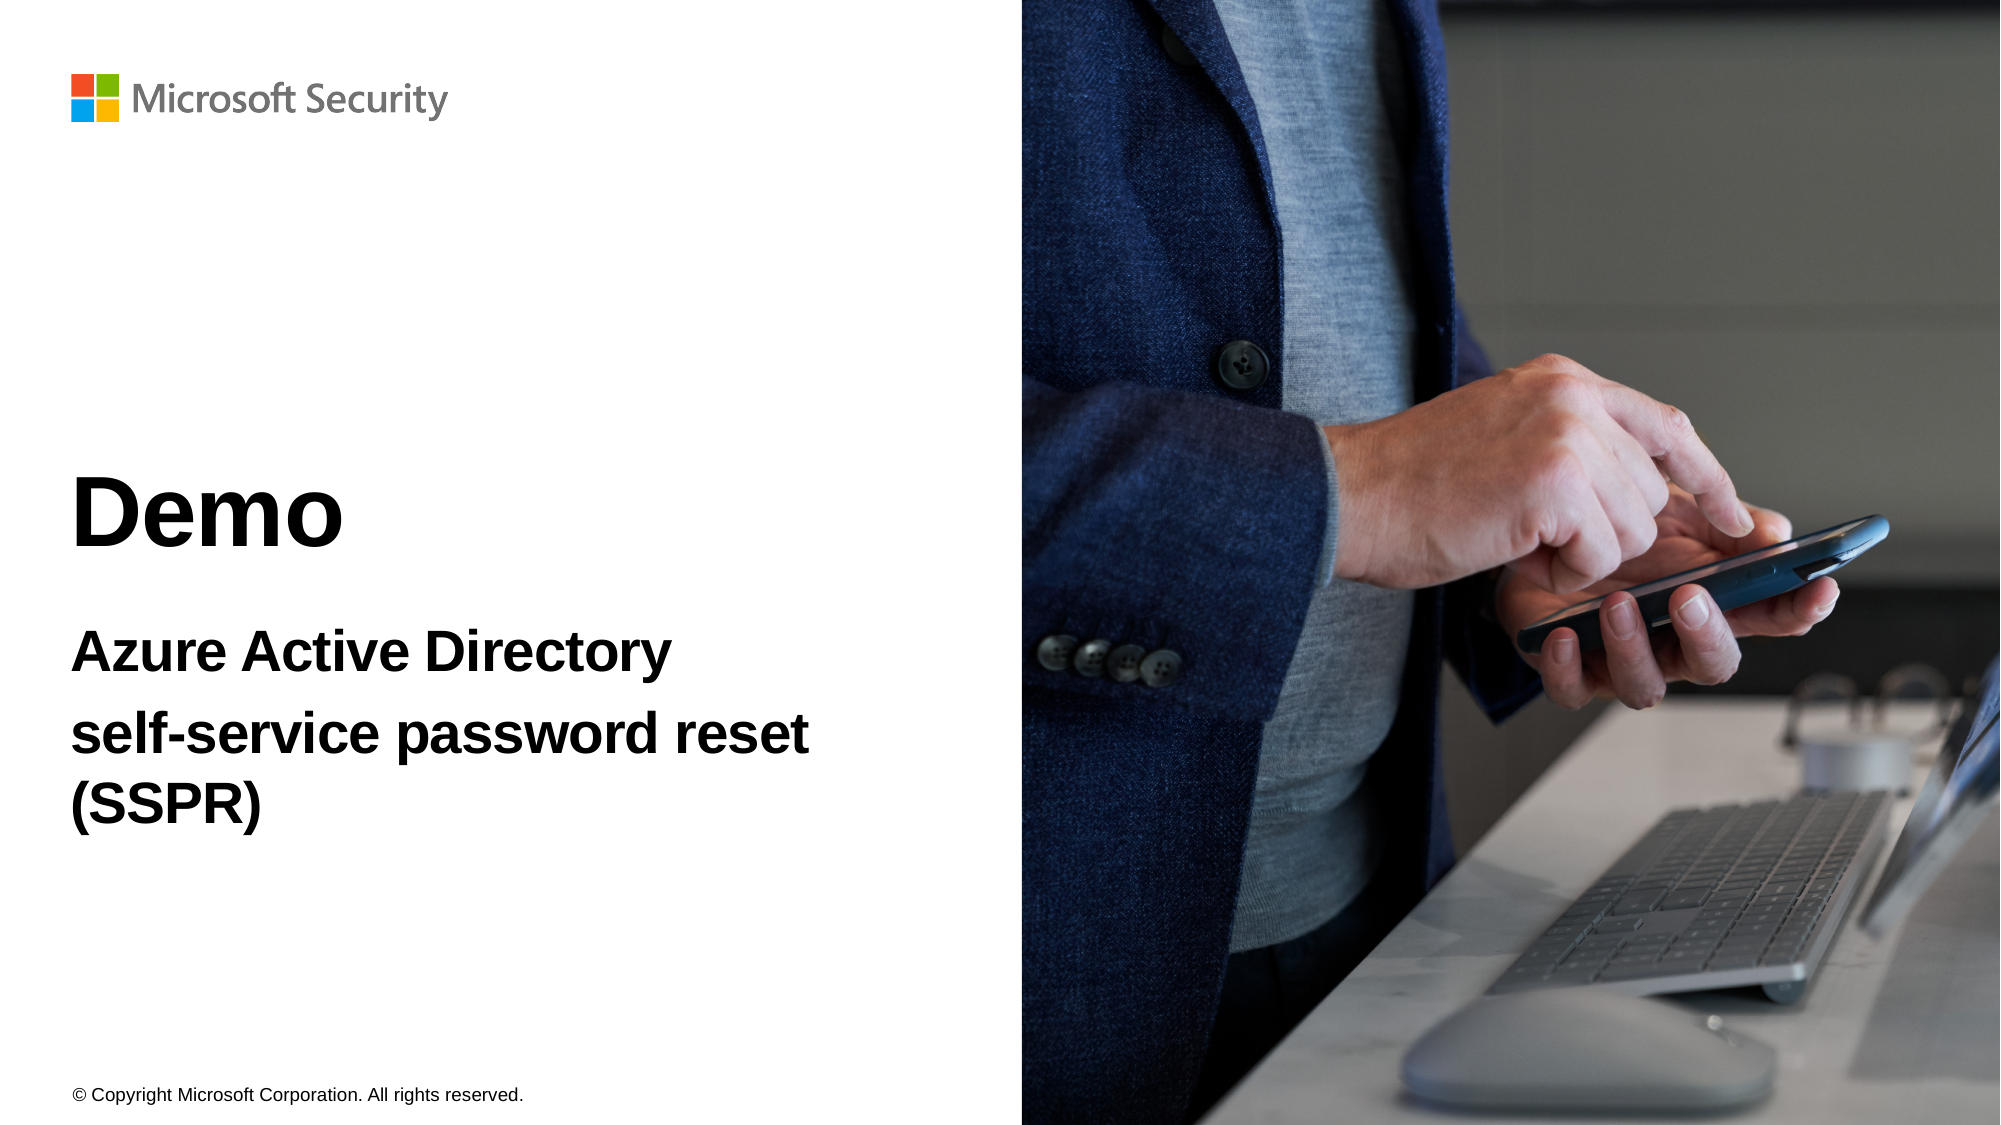

# Demo
Azure Active Directory
self-service password reset (SSPR)